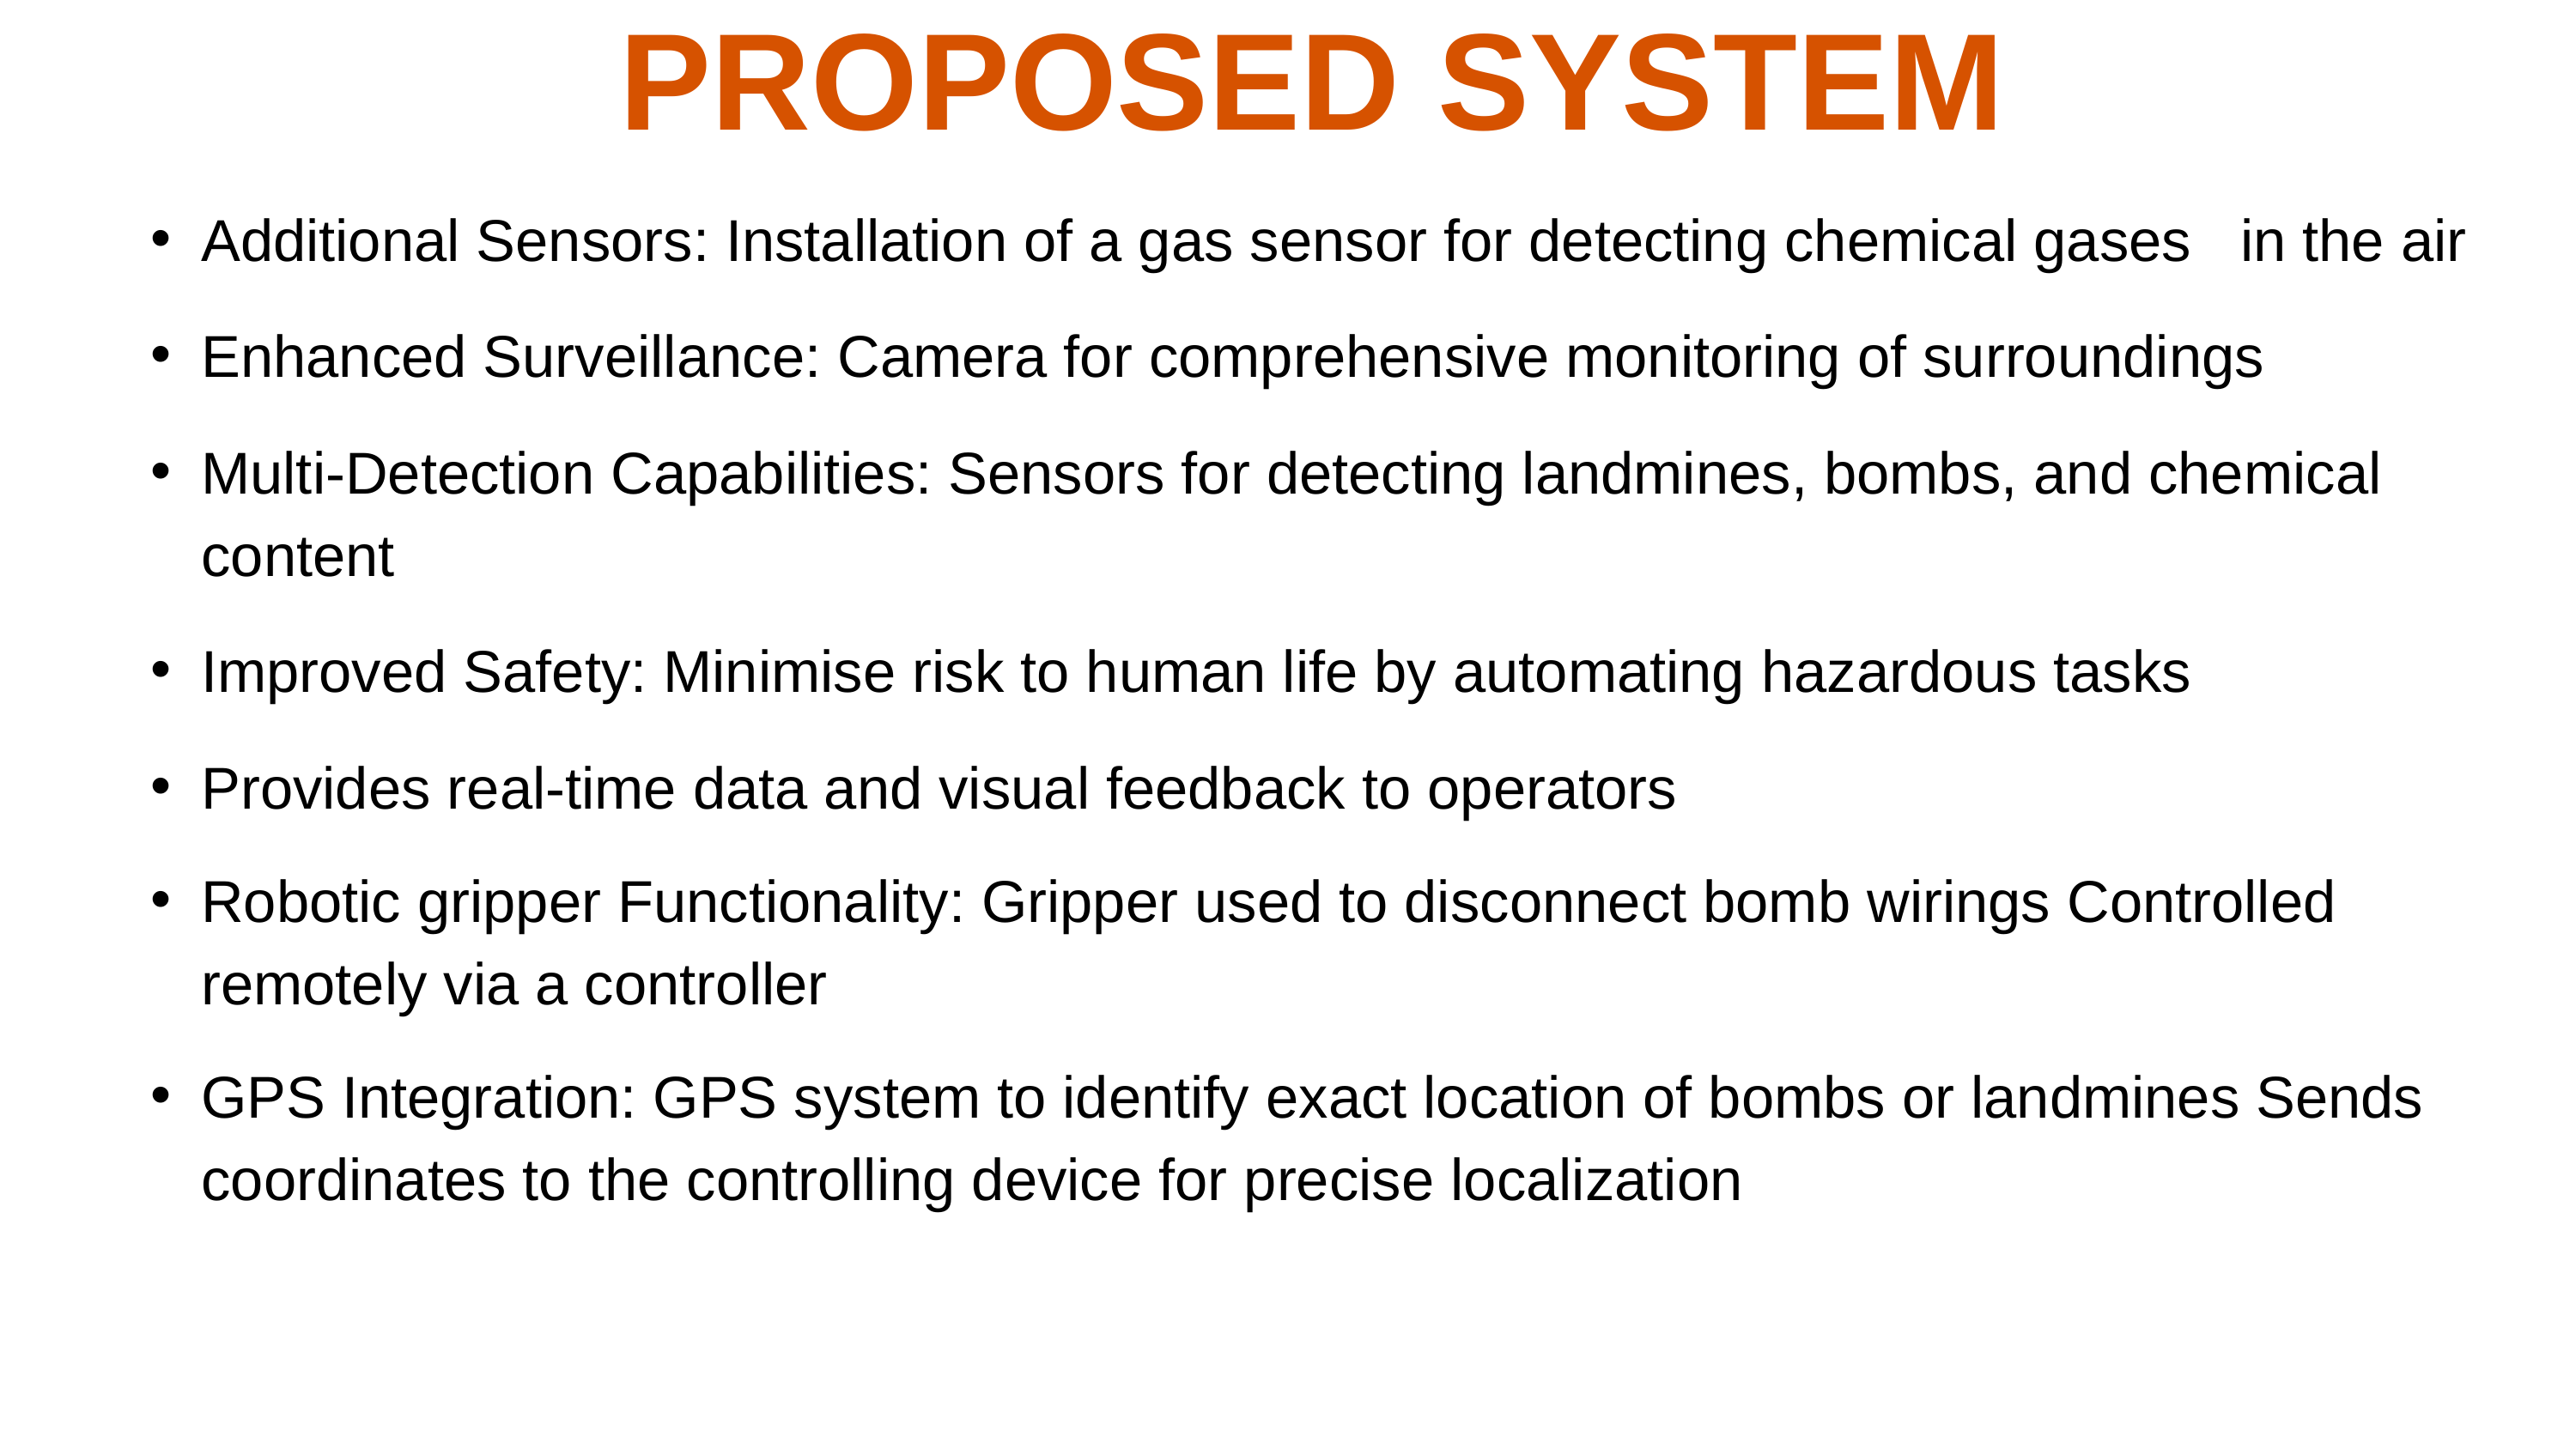

PROPOSED SYSTEM
Additional Sensors: Installation of a gas sensor for detecting chemical gases   in the air

Enhanced Surveillance: Camera for comprehensive monitoring of surroundings

Multi-Detection Capabilities: Sensors for detecting landmines, bombs, and chemical content

Improved Safety: Minimise risk to human life by automating hazardous tasks

Provides real-time data and visual feedback to operators

Robotic gripper Functionality: Gripper used to disconnect bomb wirings Controlled remotely via a controller

GPS Integration: GPS system to identify exact location of bombs or landmines Sends coordinates to the controlling device for precise localization